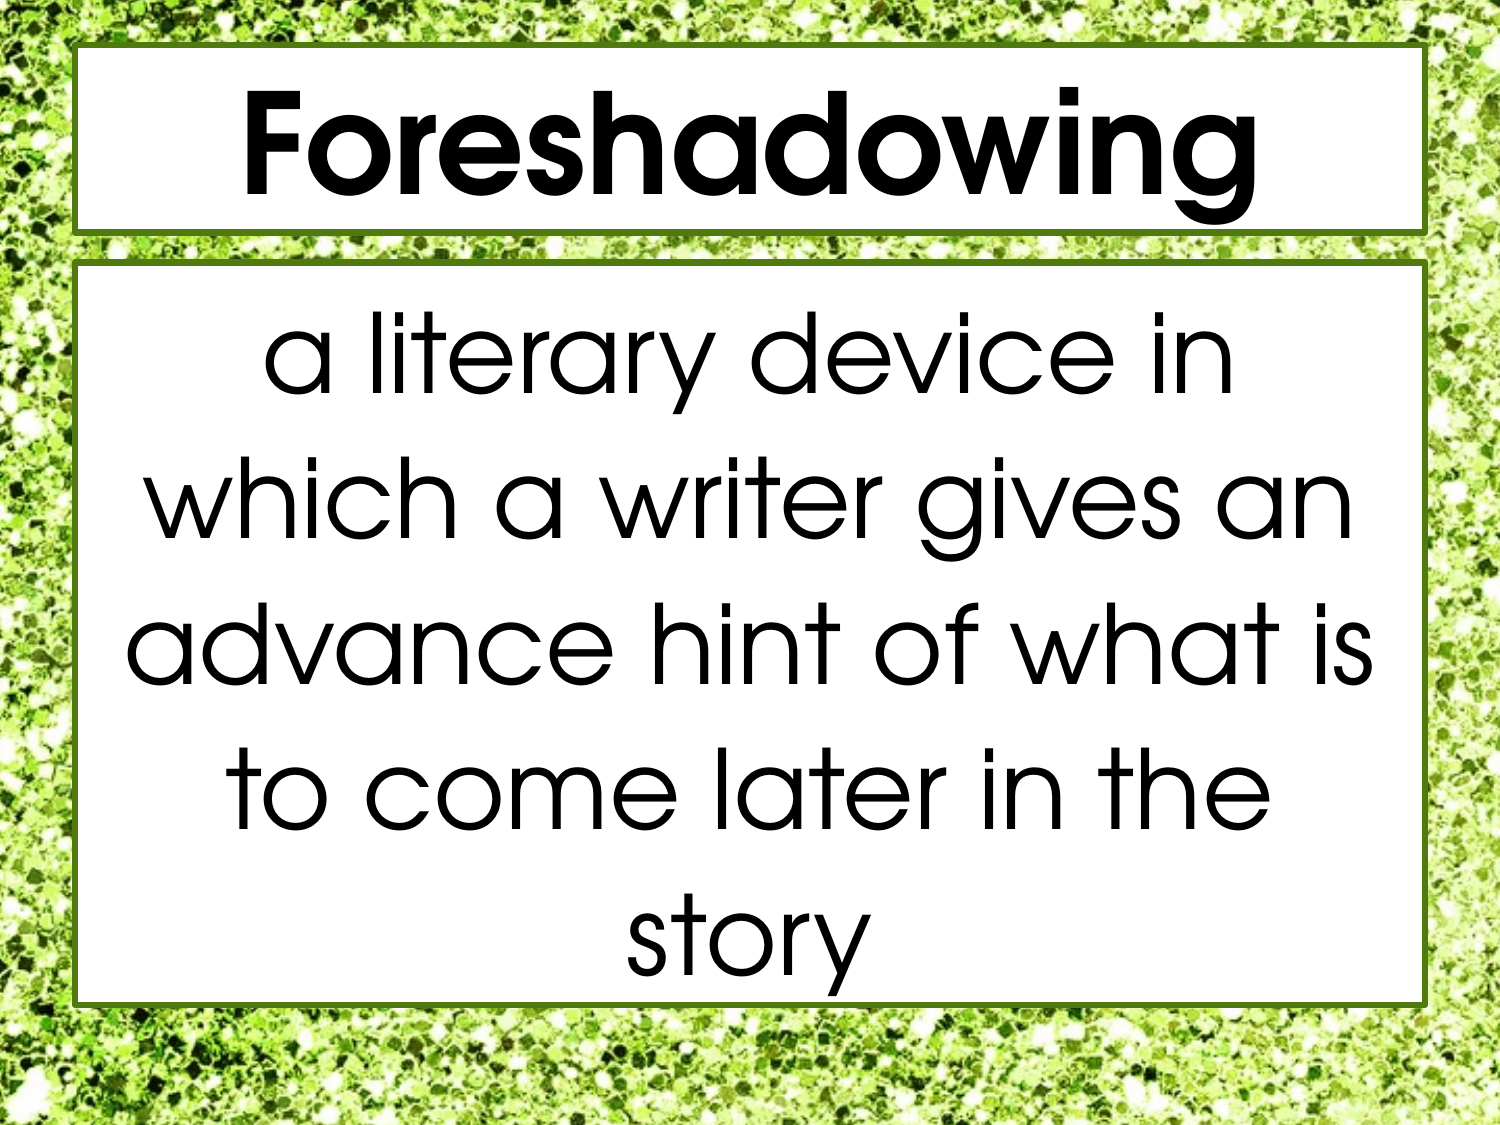

# Foreshadowing
a literary device in which a writer gives an advance hint of what is to come later in the story